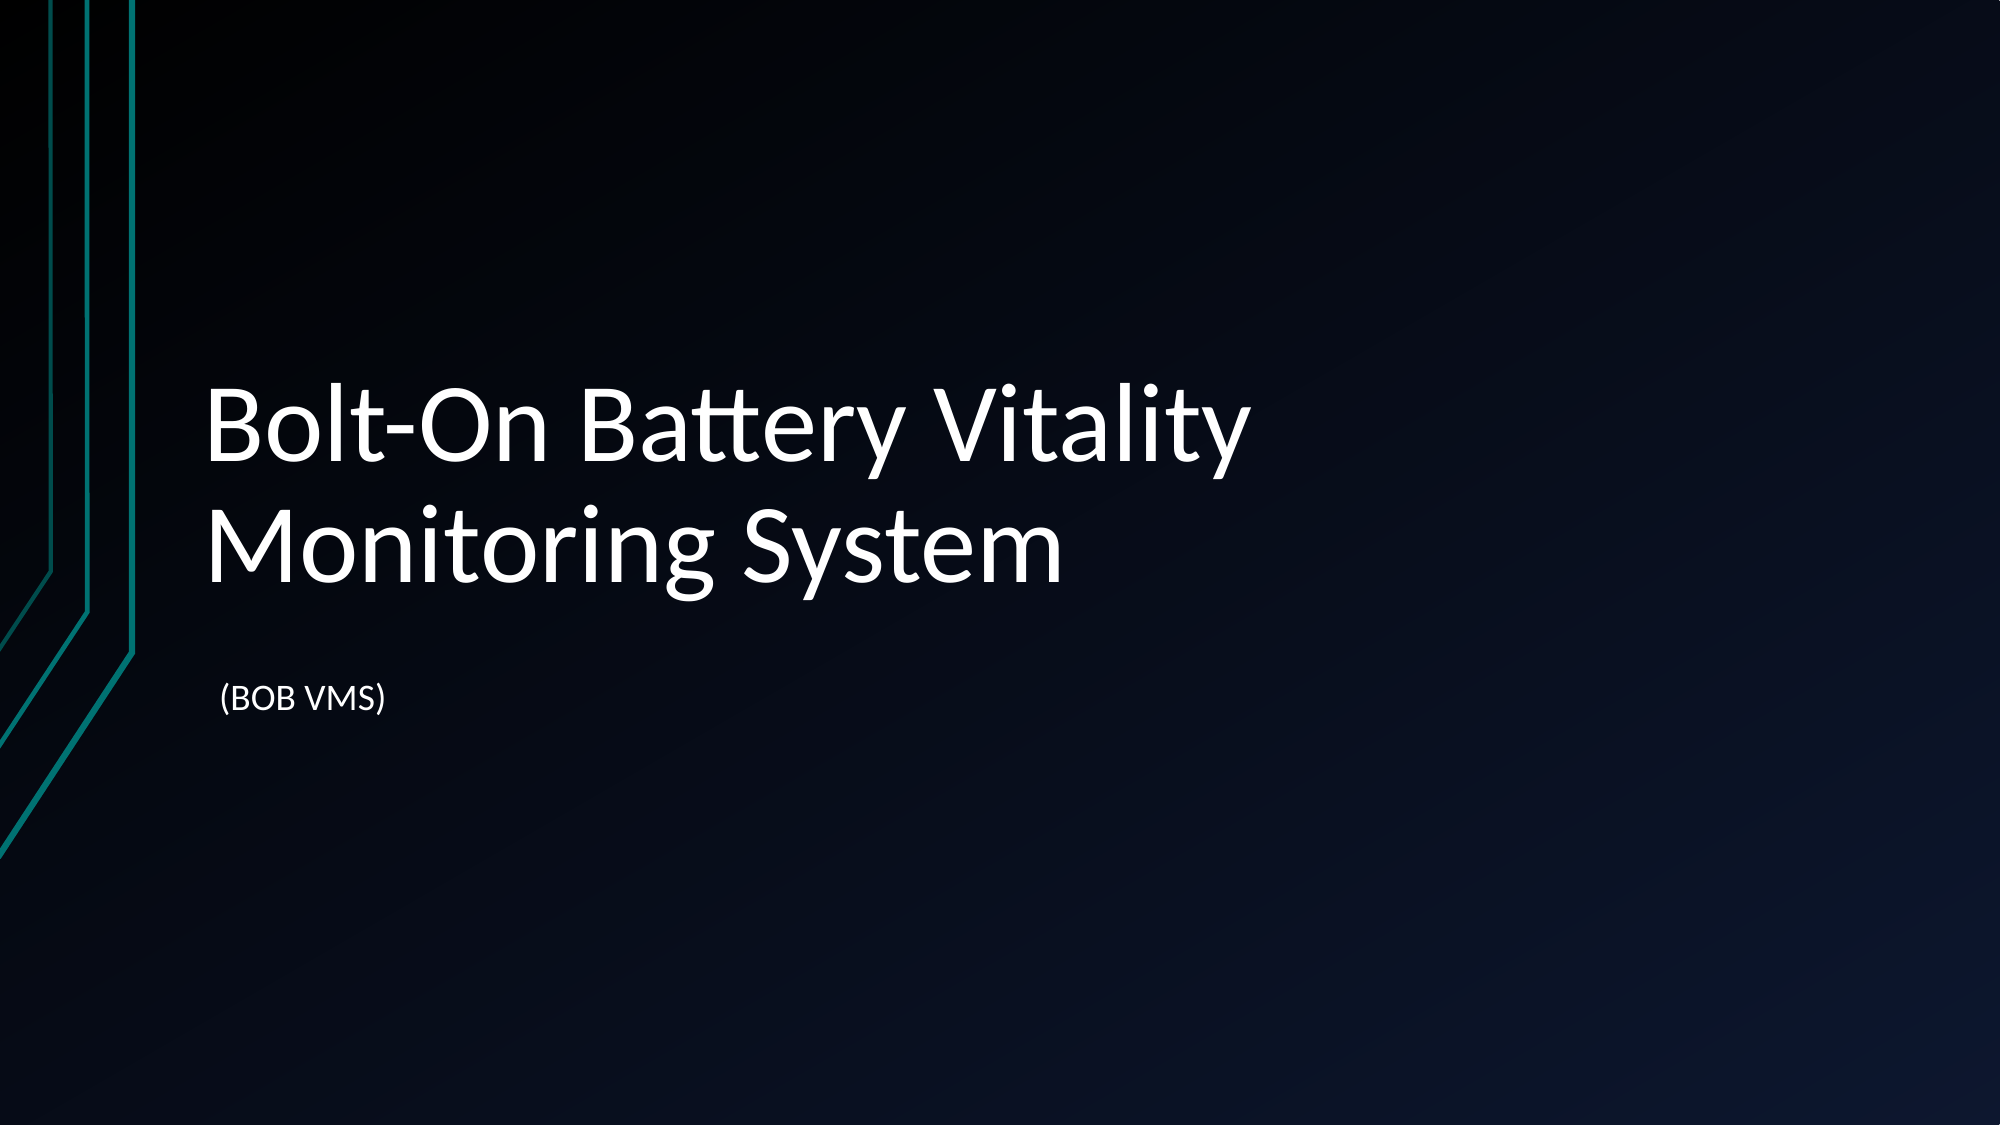

Bolt-On Battery Vitality Monitoring System

# (BOB VMS)